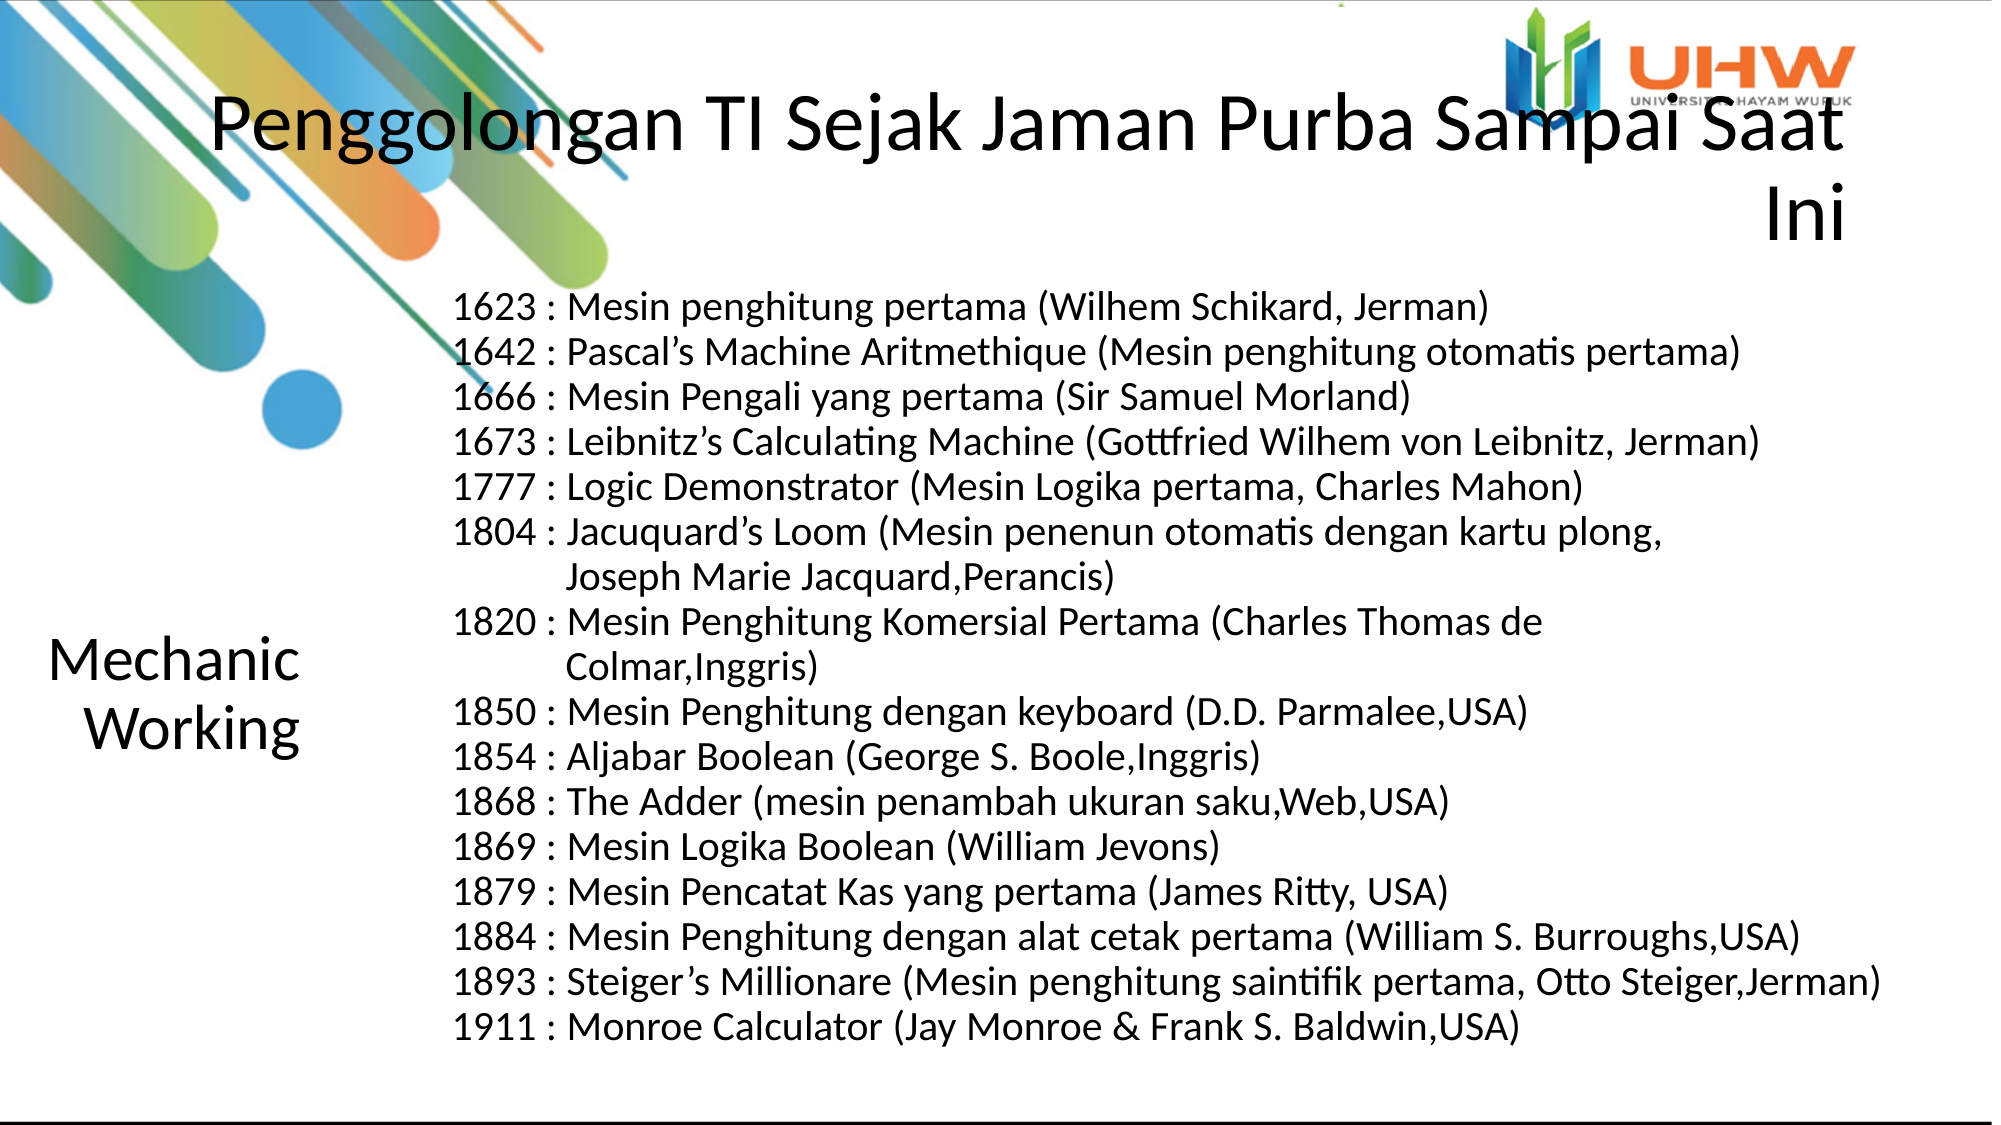

# Penggolongan TI Sejak Jaman Purba Sampai Saat Ini
1623 : Mesin penghitung pertama (Wilhem Schikard, Jerman)
1642 : Pascal’s Machine Aritmethique (Mesin penghitung otomatis pertama)
1666 : Mesin Pengali yang pertama (Sir Samuel Morland)
1673 : Leibnitz’s Calculating Machine (Gottfried Wilhem von Leibnitz, Jerman)
1777 : Logic Demonstrator (Mesin Logika pertama, Charles Mahon)
1804 : Jacuquard’s Loom (Mesin penenun otomatis dengan kartu plong,
            Joseph Marie Jacquard,Perancis)
1820 : Mesin Penghitung Komersial Pertama (Charles Thomas de
            Colmar,Inggris)
1850 : Mesin Penghitung dengan keyboard (D.D. Parmalee,USA)
1854 : Aljabar Boolean (George S. Boole,Inggris)
1868 : The Adder (mesin penambah ukuran saku,Web,USA)
1869 : Mesin Logika Boolean (William Jevons)
1879 : Mesin Pencatat Kas yang pertama (James Ritty, USA)
1884 : Mesin Penghitung dengan alat cetak pertama (William S. Burroughs,USA)
1893 : Steiger’s Millionare (Mesin penghitung saintifik pertama, Otto Steiger,Jerman)
1911 : Monroe Calculator (Jay Monroe & Frank S. Baldwin,USA)
Mechanic Working